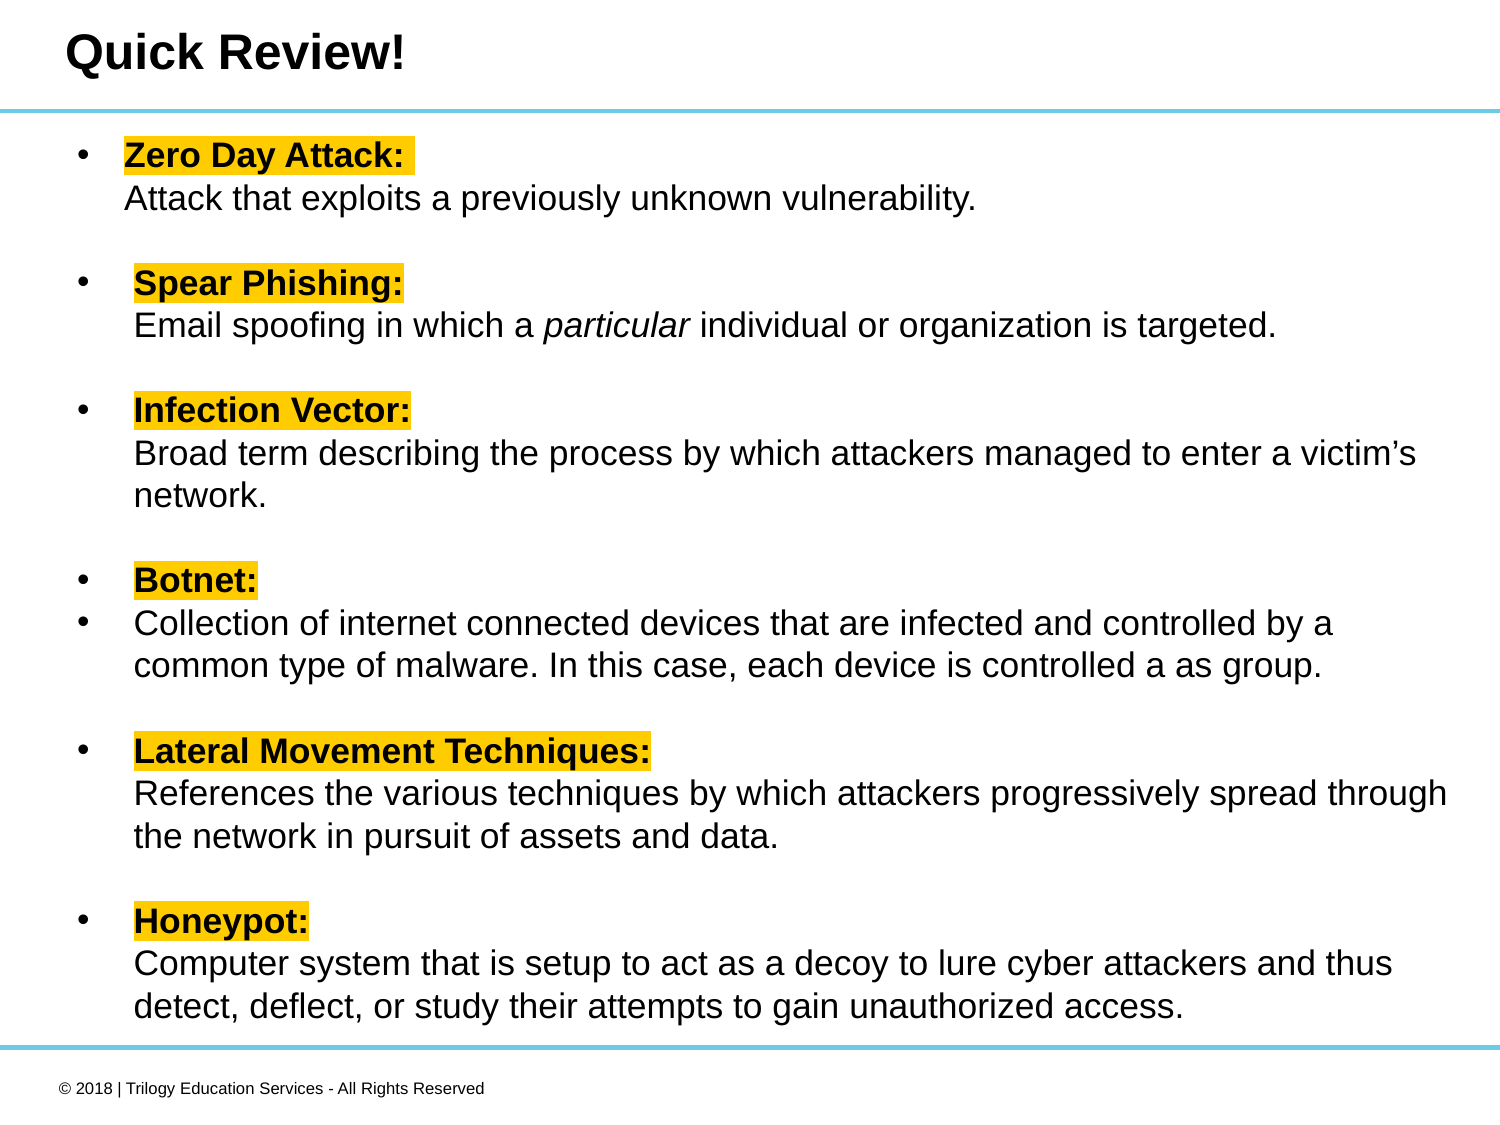

# Quick Review!

Zero Day Attack:
Attack that exploits a previously unknown vulnerability.

Spear Phishing:
Email spoofing in which a particular individual or organization is targeted.

Infection Vector:
Broad term describing the process by which attackers managed to enter a victim’s network.

Botnet:
Collection of internet connected devices that are infected and controlled by a common type of malware. In this case, each device is controlled a as group.

Lateral Movement Techniques:
References the various techniques by which attackers progressively spread through the network in pursuit of assets and data.

Honeypot:
Computer system that is setup to act as a decoy to lure cyber attackers and thus detect, deflect, or study their attempts to gain unauthorized access.